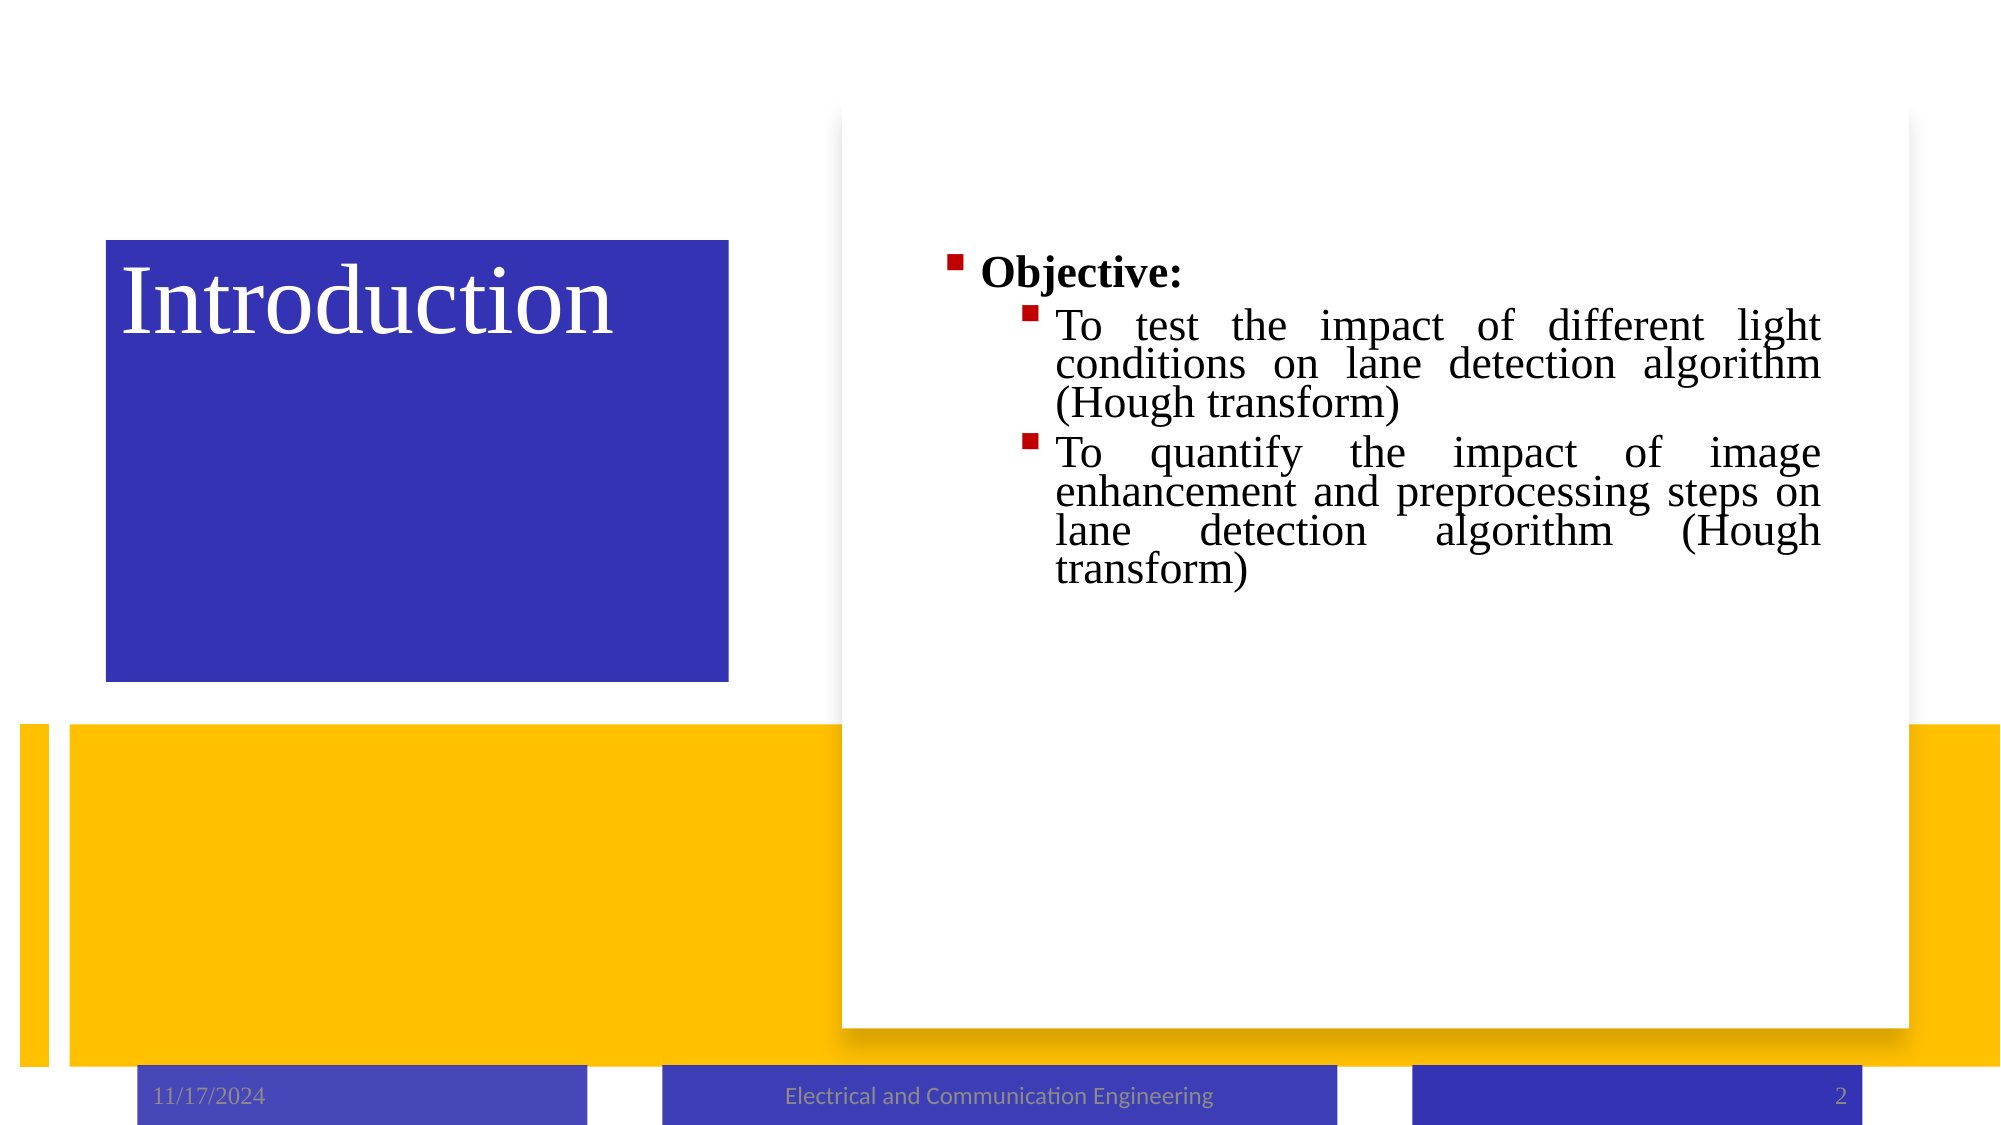

Objective:
To test the impact of different light conditions on lane detection algorithm (Hough transform)
To quantify the impact of image enhancement and preprocessing steps on lane detection algorithm (Hough transform)
# Introduction

11/17/2024
Electrical and Communication Engineering
2